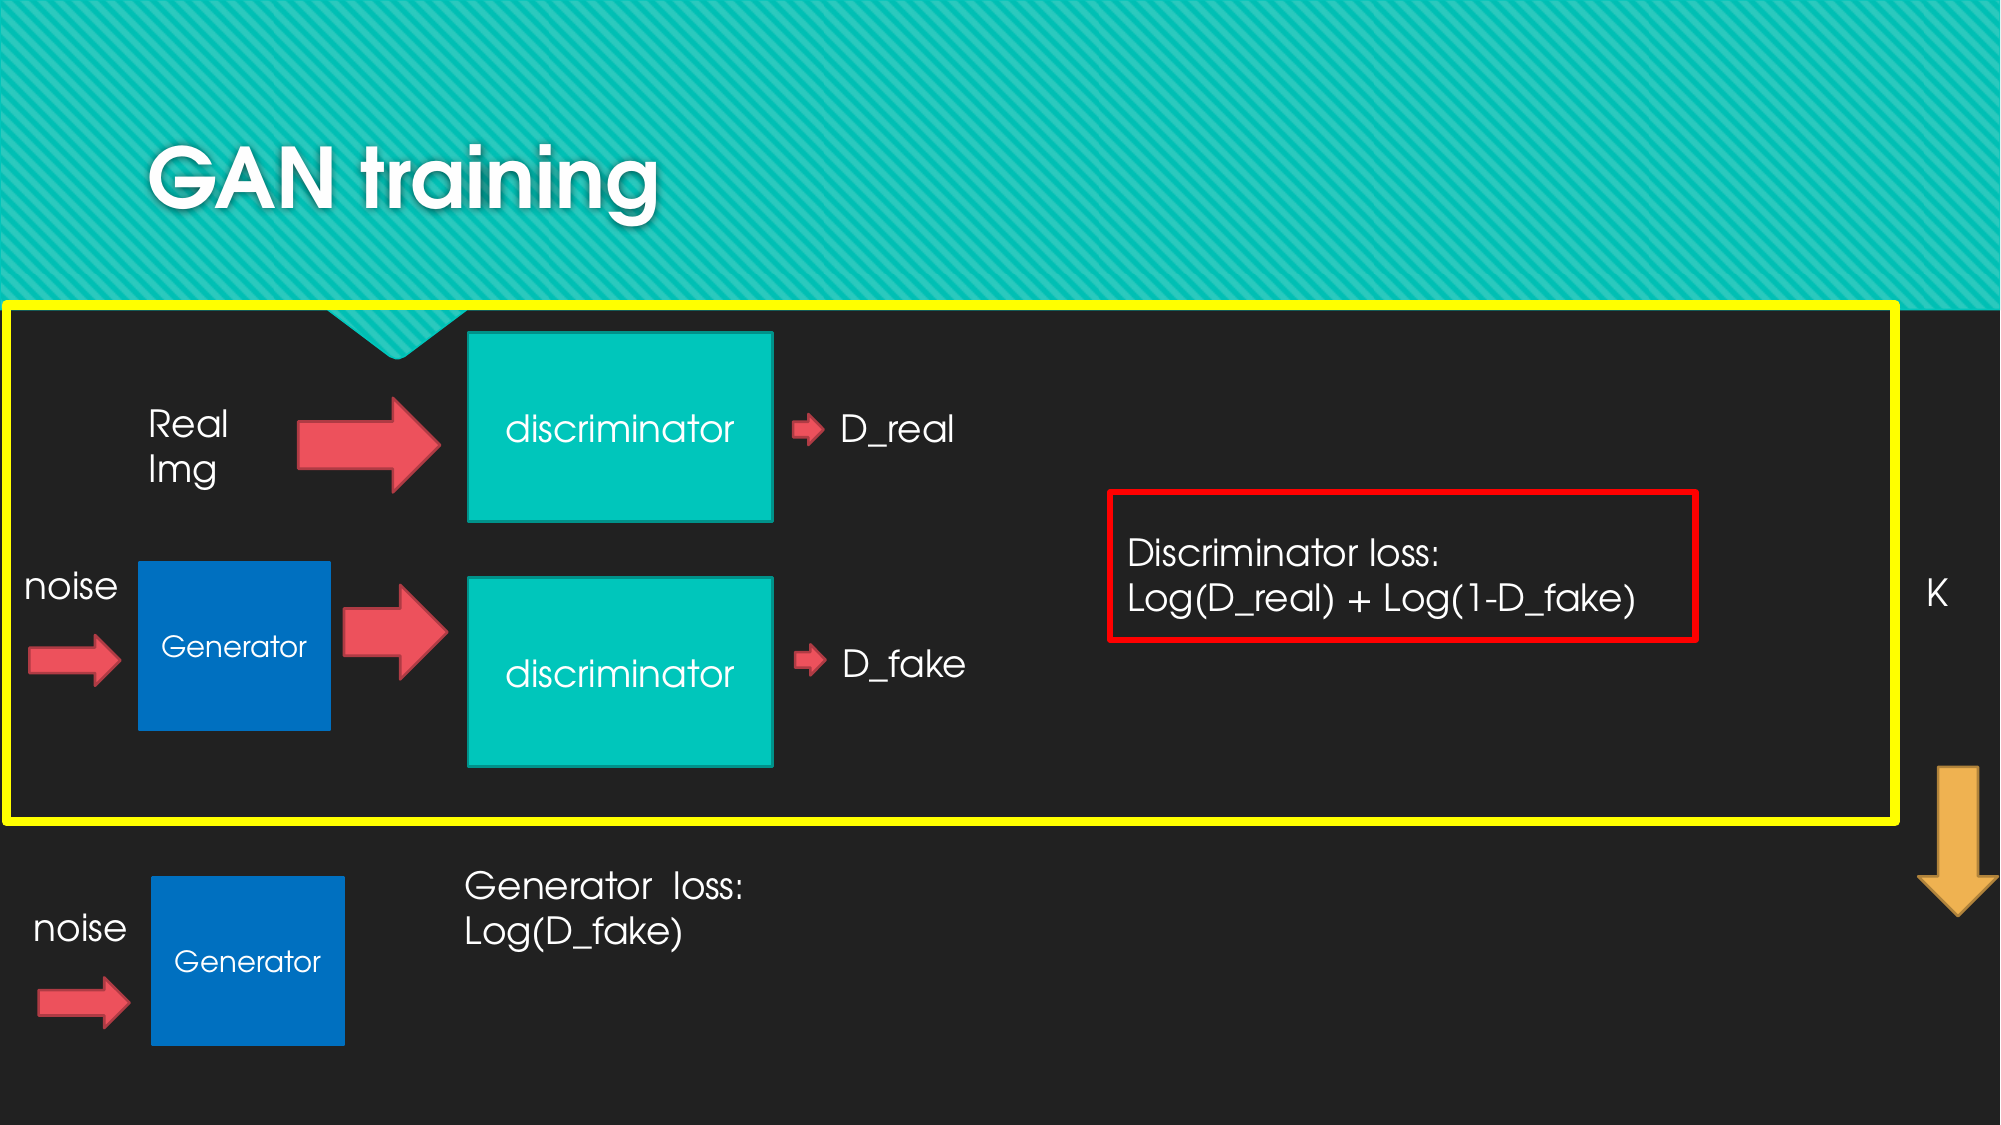

# GAN training

discriminator

Real
Img

D_real

Discriminator loss:
Log(D_real) + Log(1-D_fake)
noise
K
Generator
discriminator

D_fake

Generator  loss:
Log(D_fake)

Generator
noise